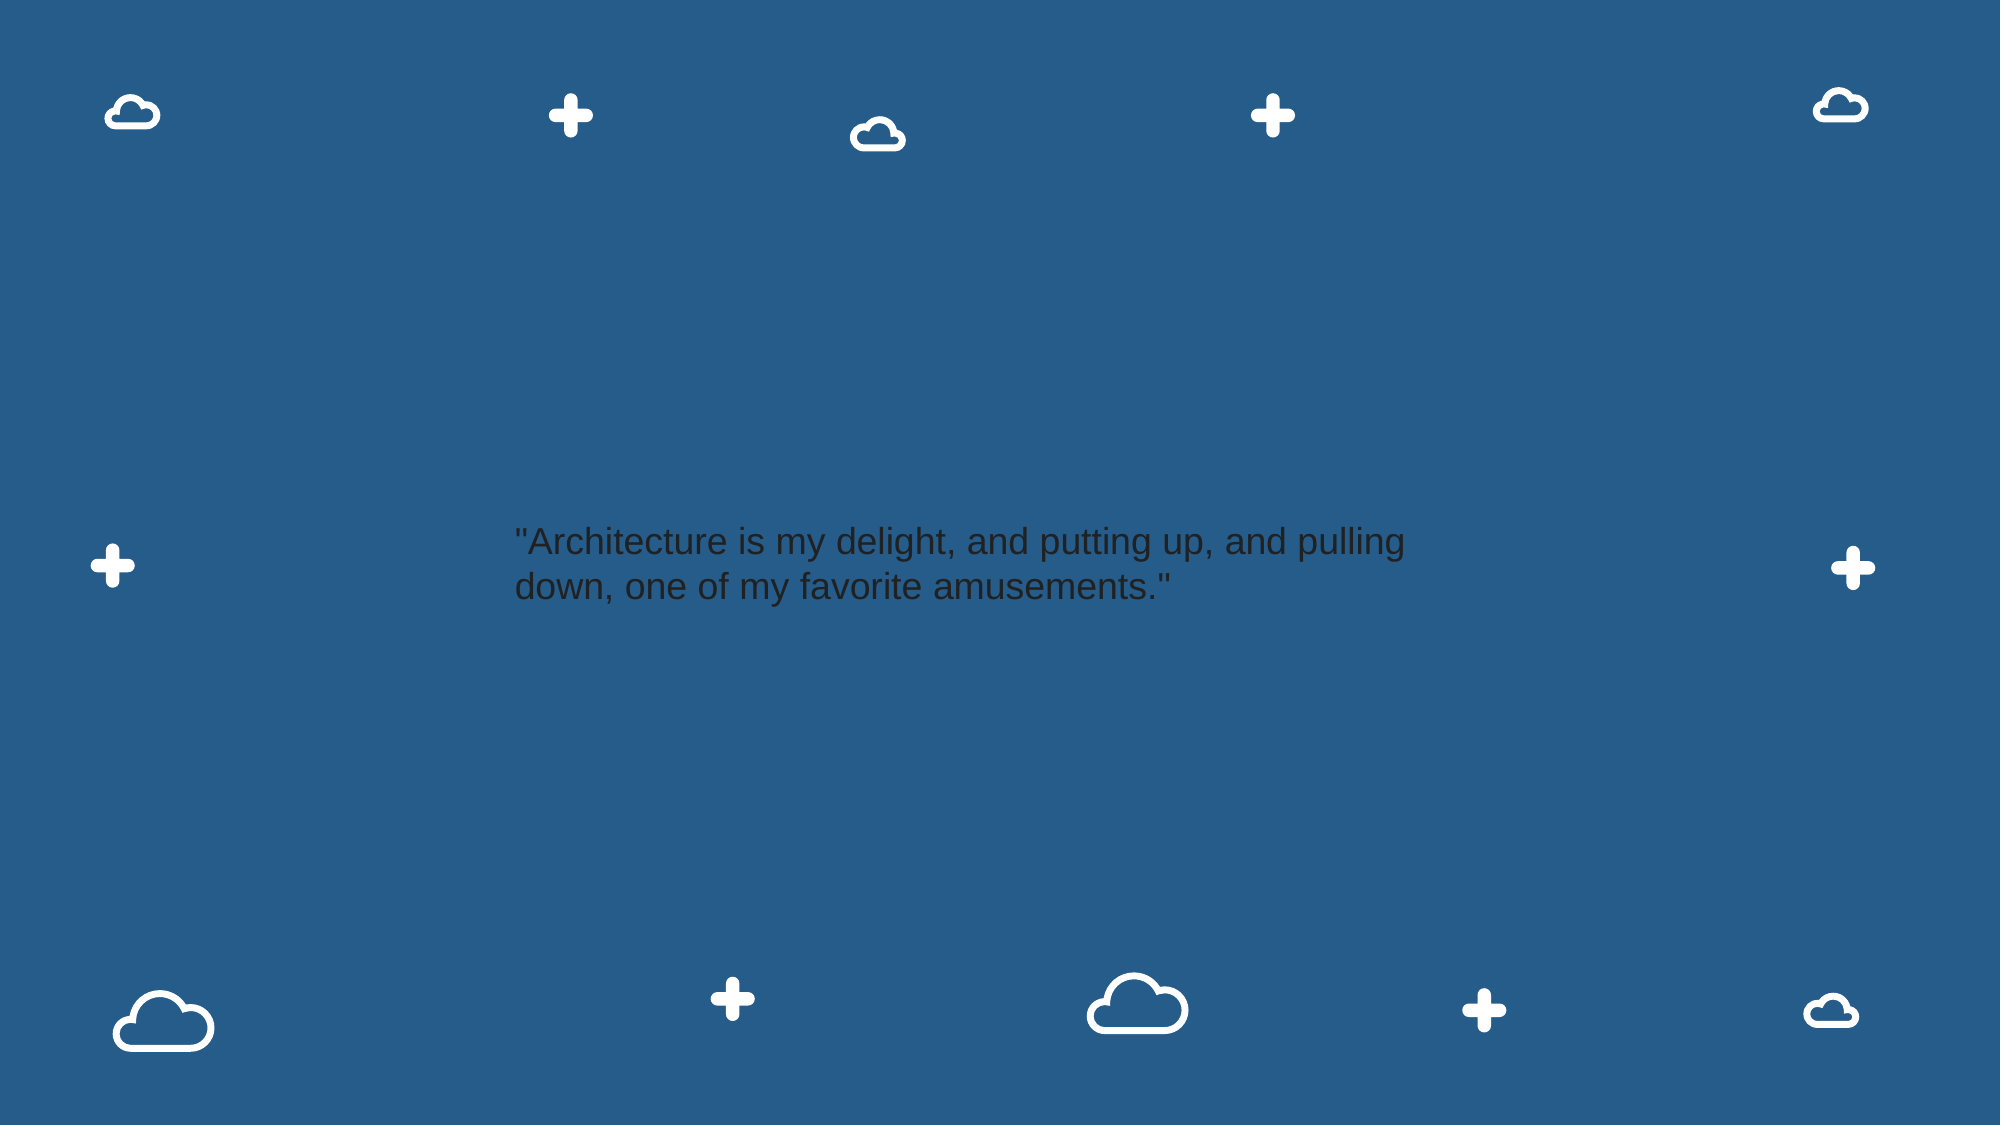

#

"Architecture is my delight, and putting up, and pulling down, one of my favorite amusements."